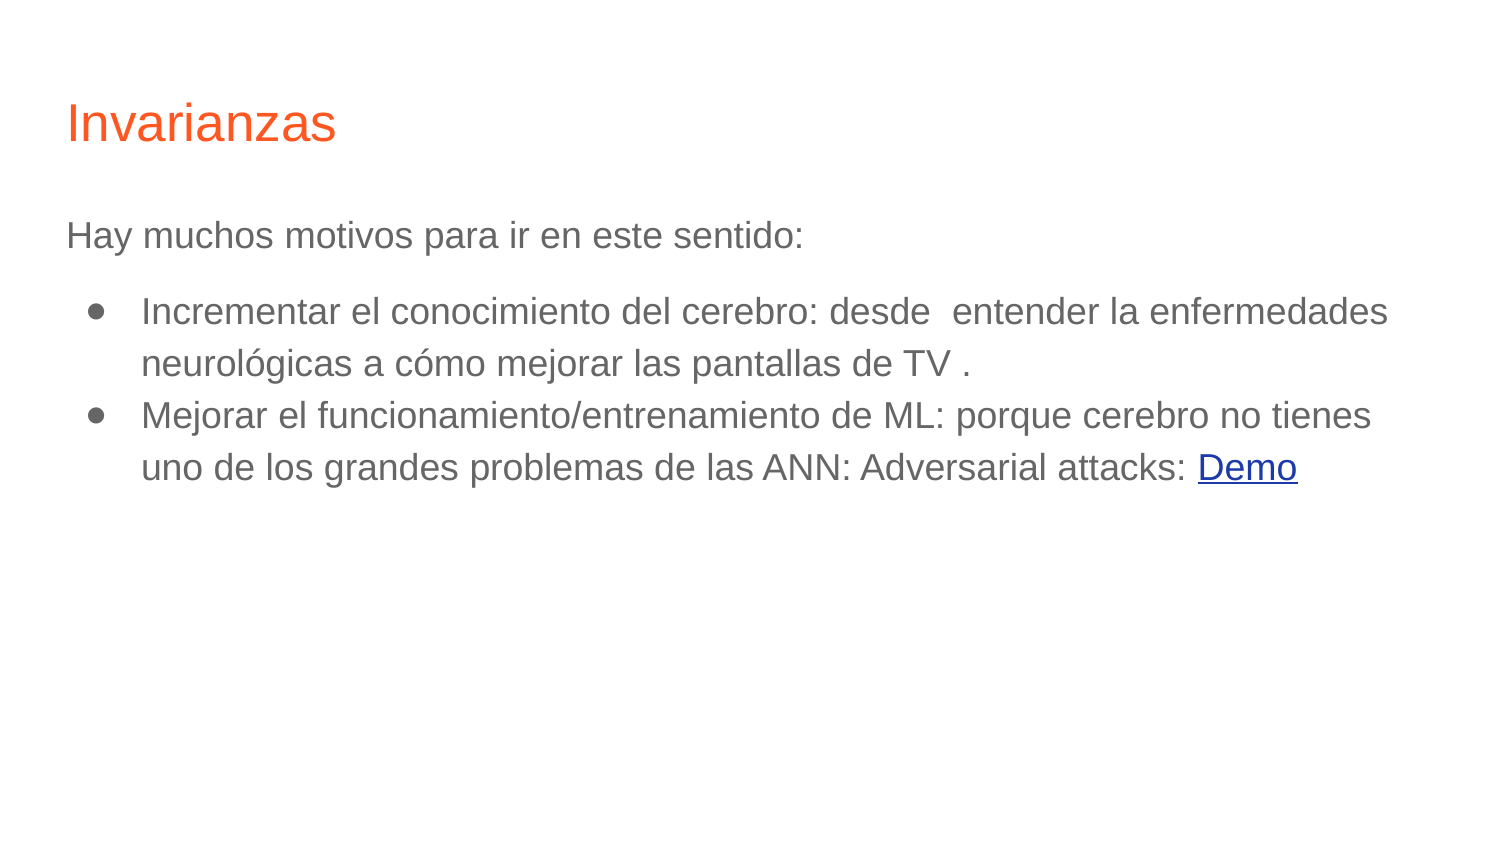

# Invarianzas

Hay muchos motivos para ir en este sentido:
Incrementar el conocimiento del cerebro: desde  entender la enfermedades neurológicas a cómo mejorar las pantallas de TV .
Mejorar el funcionamiento/entrenamiento de ML: porque cerebro no tienes uno de los grandes problemas de las ANN: Adversarial attacks: Demo